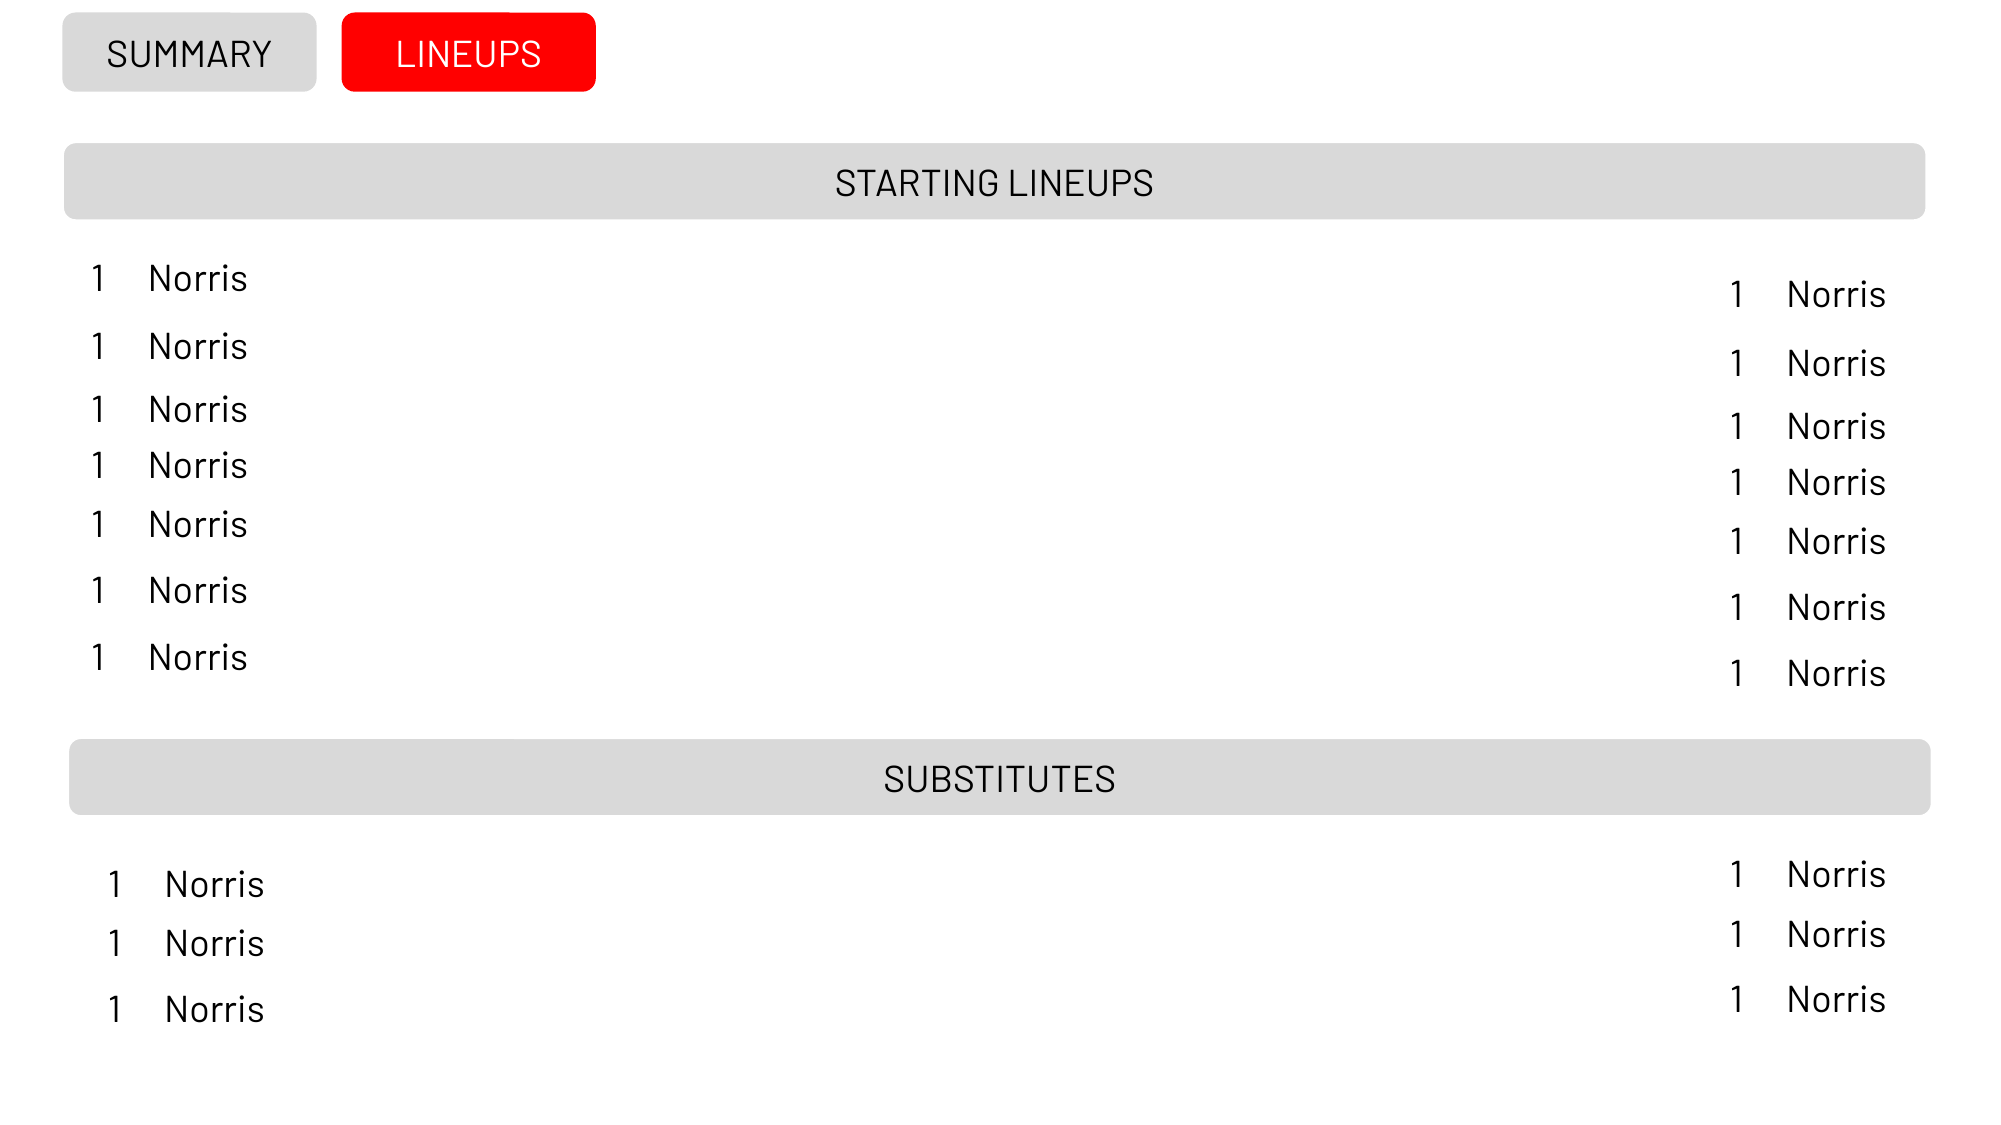

SUMMARY
LINEUPS
STARTING LINEUPS
Norris
Norris
Norris
Norris
Norris
Norris
Norris
Norris
Norris
Norris
Norris
Norris
Norris
Norris
SUBSTITUTES
Norris
Norris
Norris
Norris
Norris
Norris